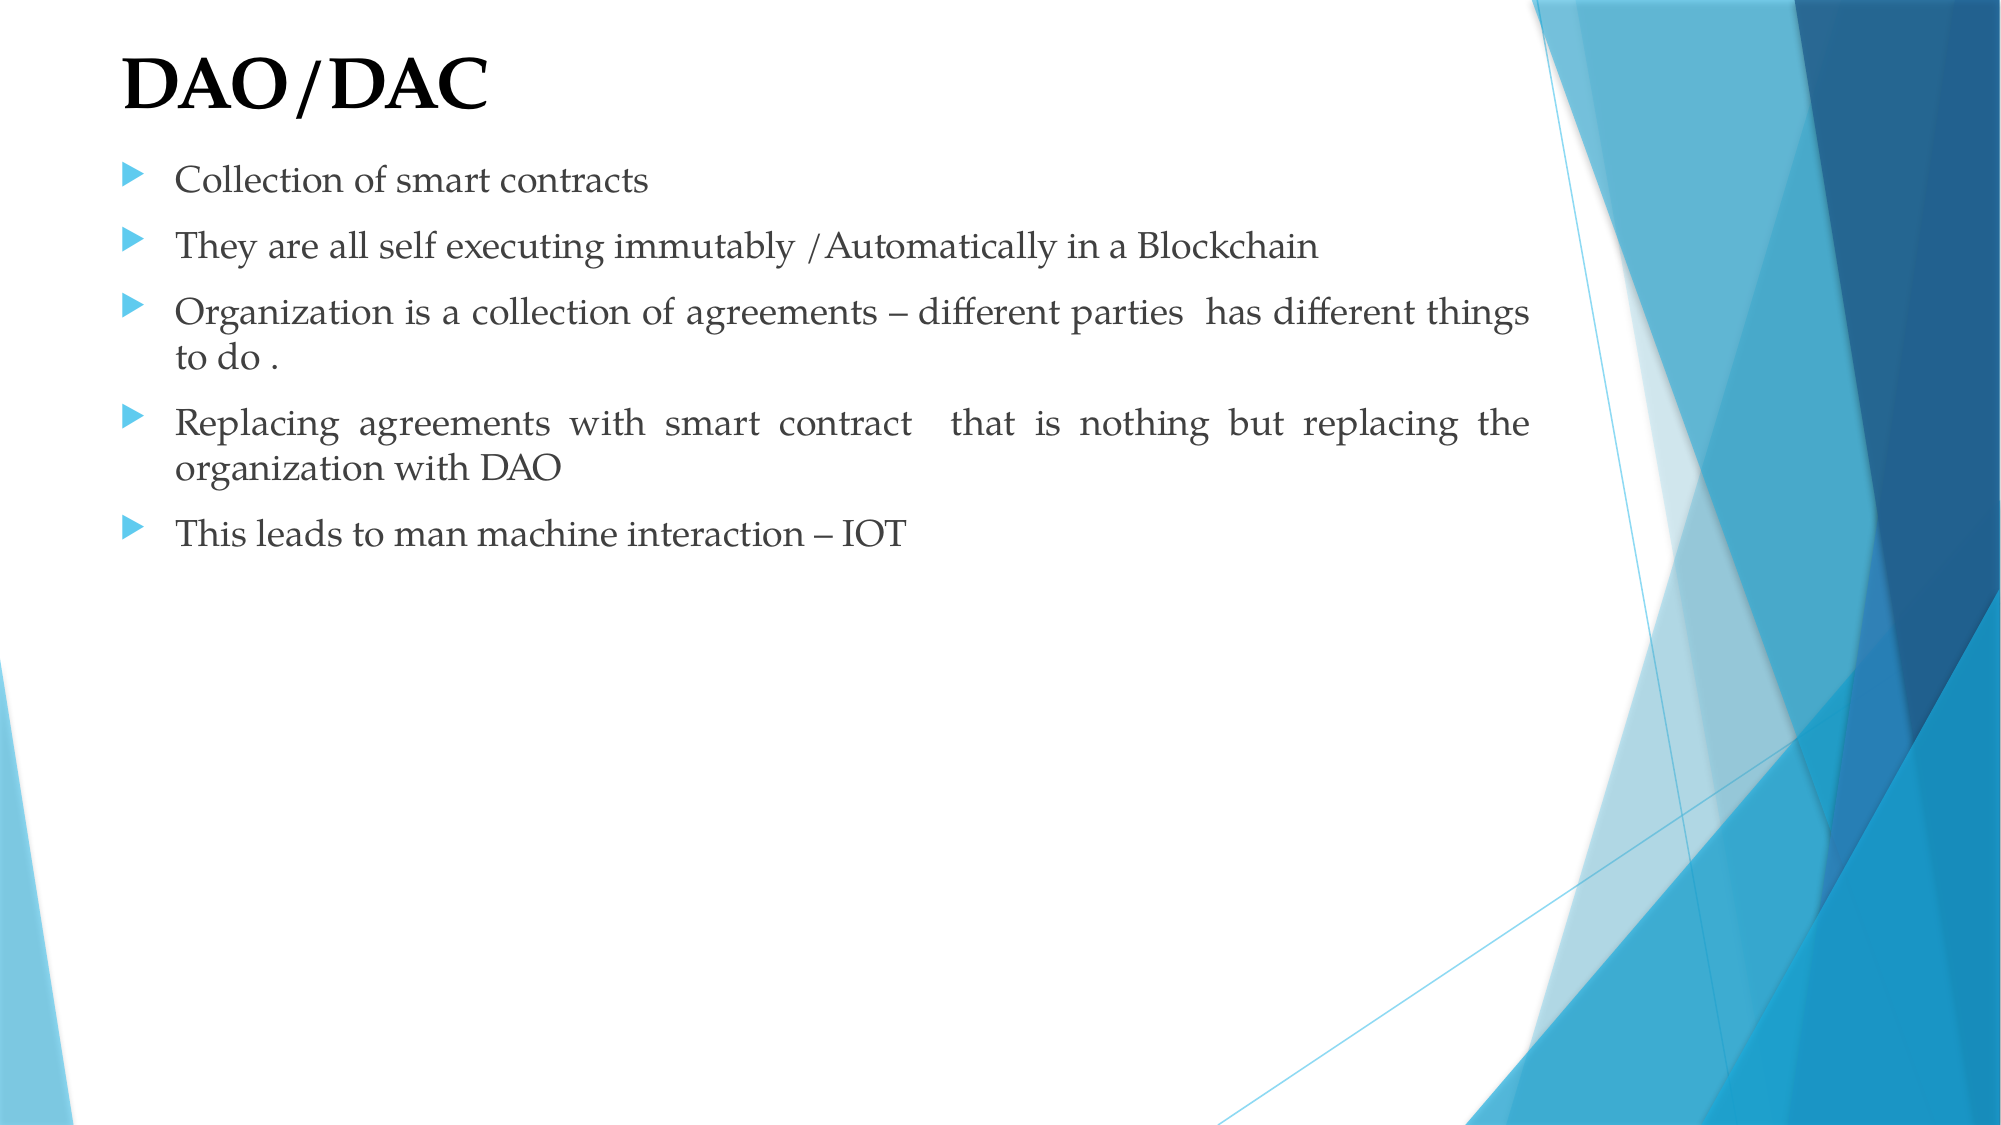

# DAO/DAC
Collection of smart contracts
They are all self executing immutably /Automatically in a Blockchain
Organization is a collection of agreements – different parties  has different things to do .
Replacing agreements with smart contract  that is nothing but replacing the organization with DAO
This leads to man machine interaction – IOT